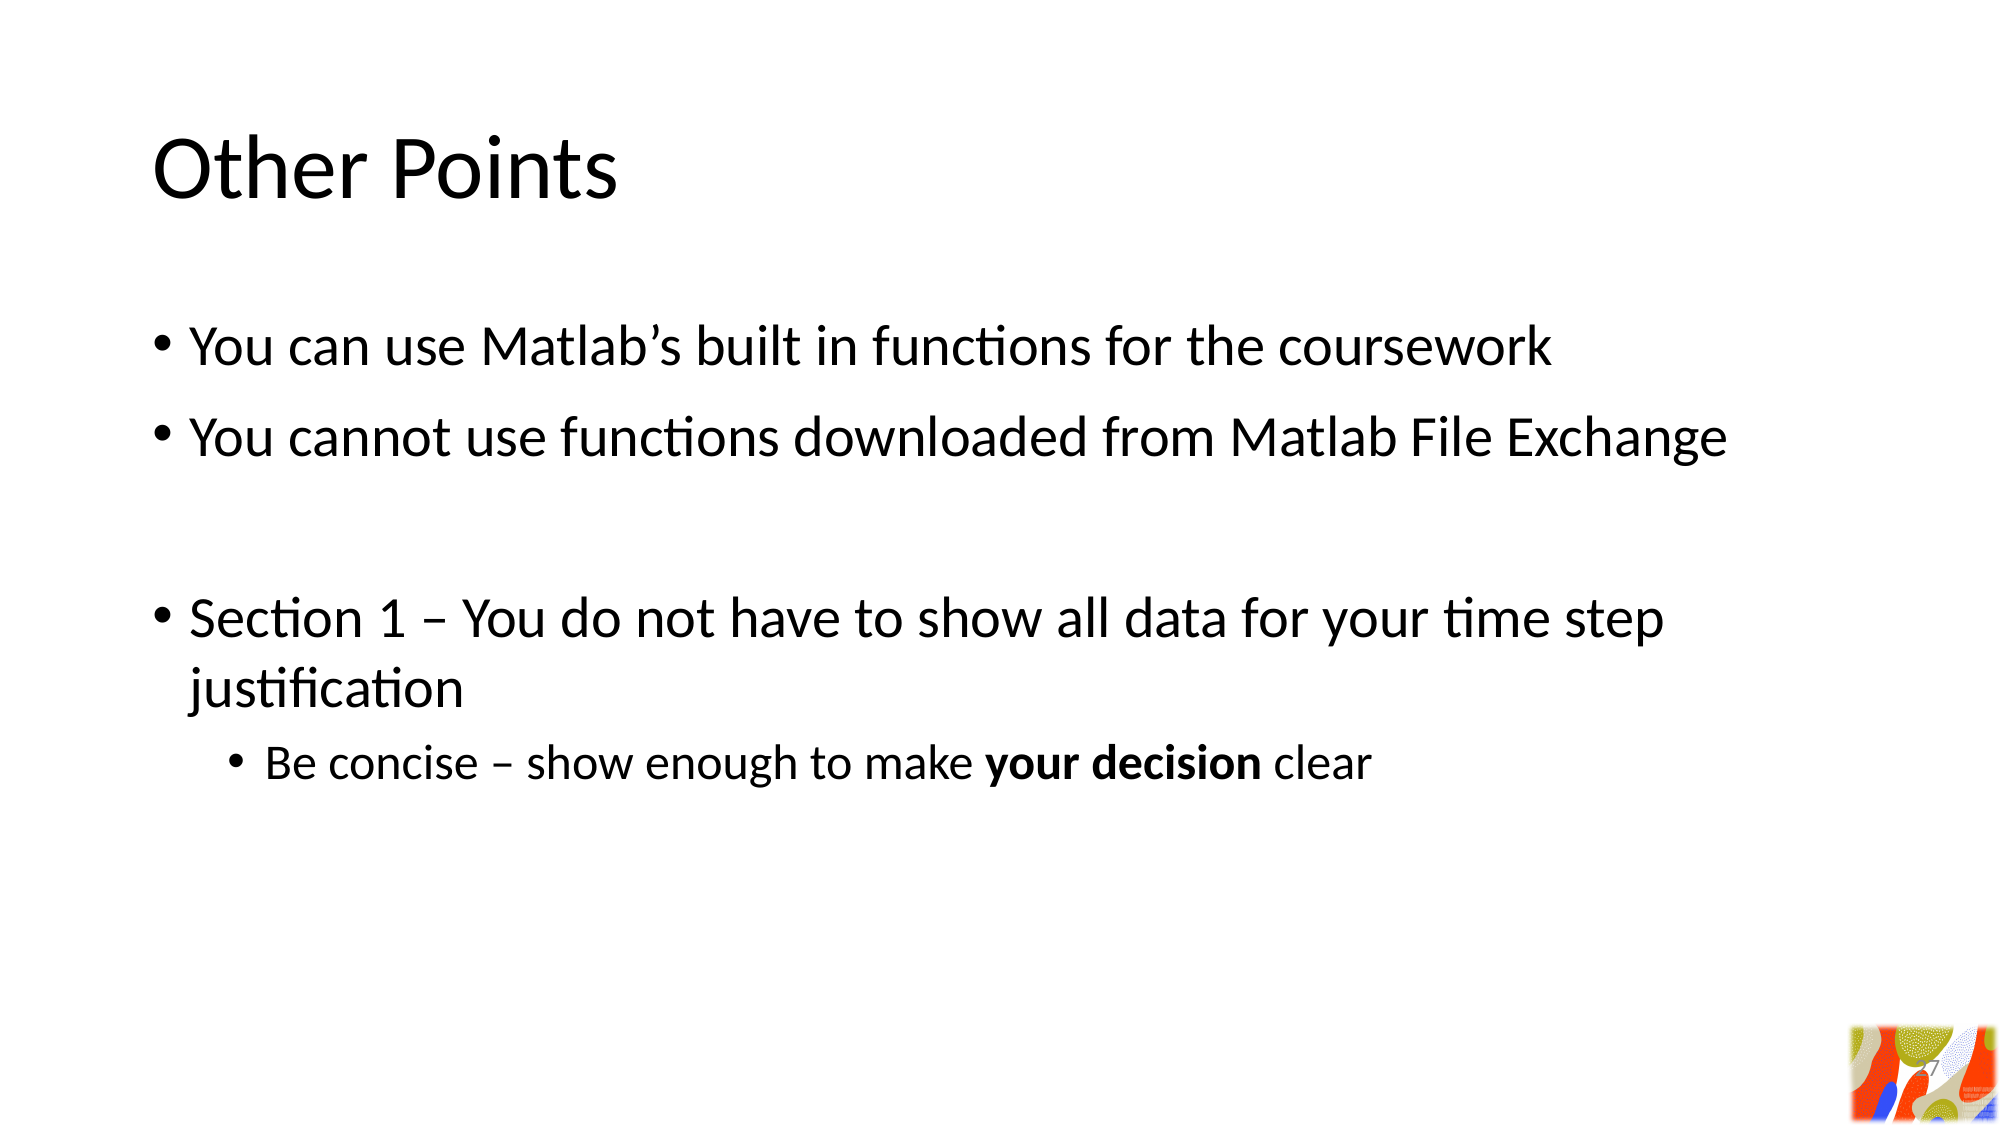

# Other Points
You can use Matlab’s built in functions for the coursework
You cannot use functions downloaded from Matlab File Exchange

Section 1 – You do not have to show all data for your time step justification
Be concise – show enough to make your decision clear

27